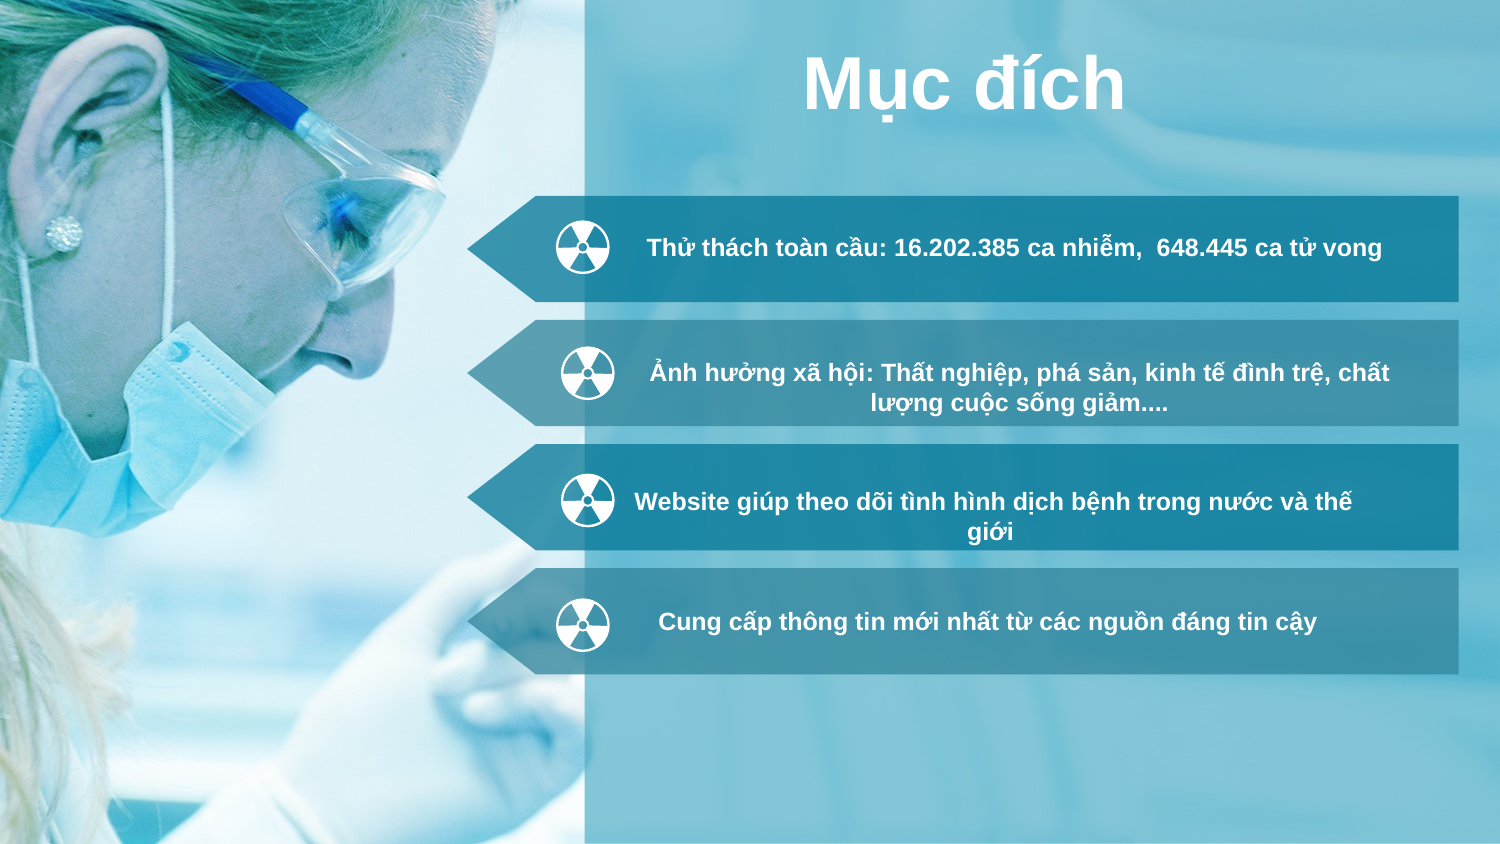

Mục đích

Thử thách toàn cầu: 16.202.385 ca nhiễm,  648.445 ca tử vong

Ảnh hưởng xã hội: Thất nghiệp, phá sản, kinh tế đình trệ, chất lượng cuộc sống giảm....

Website giúp theo dõi tình hình dịch bệnh trong nước và thế giới

Cung cấp thông tin mới nhất từ các nguồn đáng tin cậy